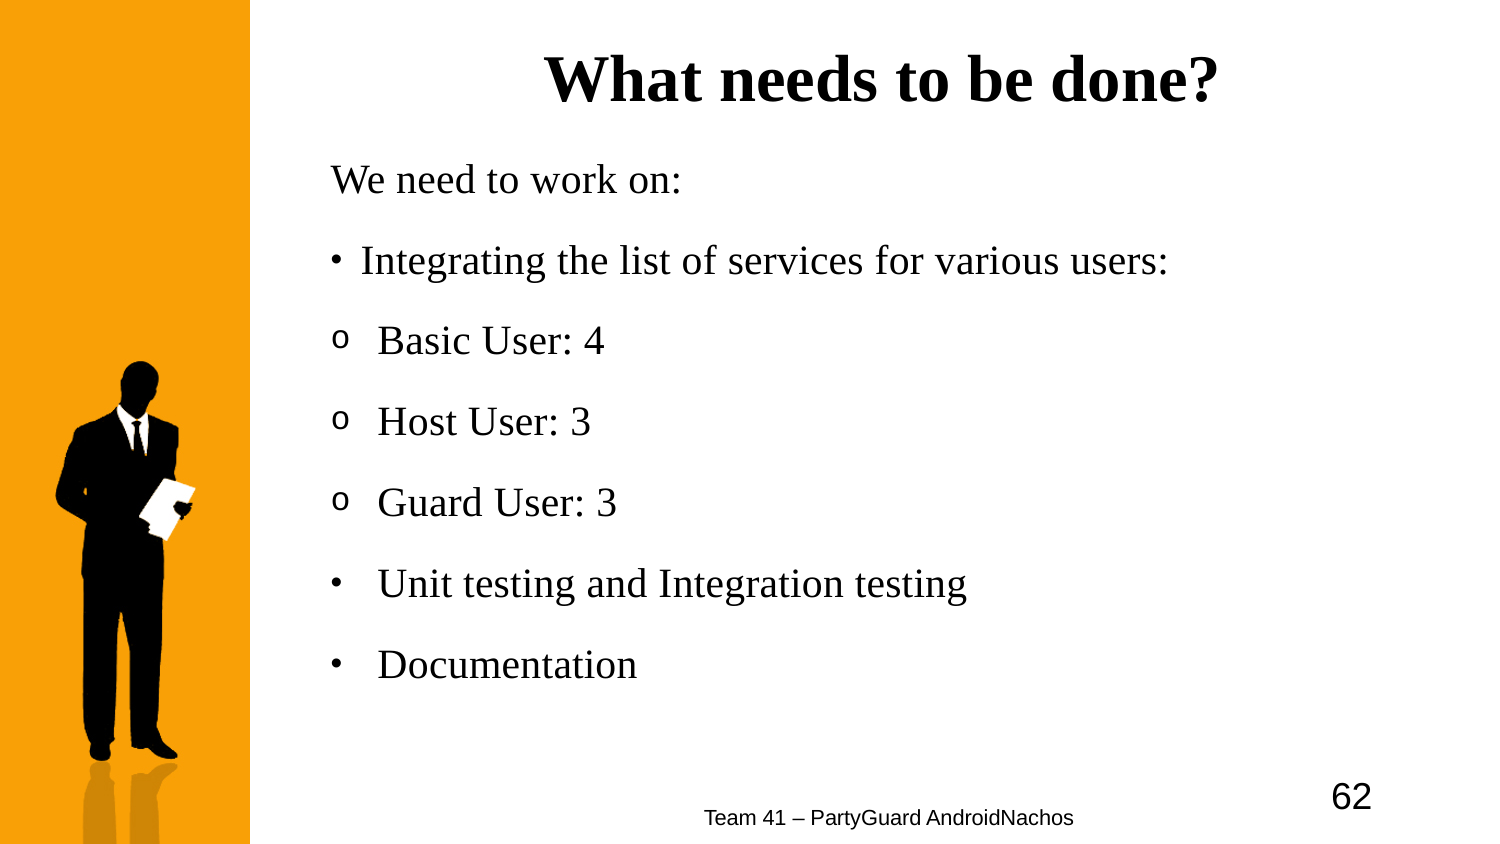

# What needs to be done?
We need to work on:
Integrating the list of services for various users:
Basic User: 4
Host User: 3
Guard User: 3
Unit testing and Integration testing
Documentation

62
Team 41 – PartyGuard AndroidNachos